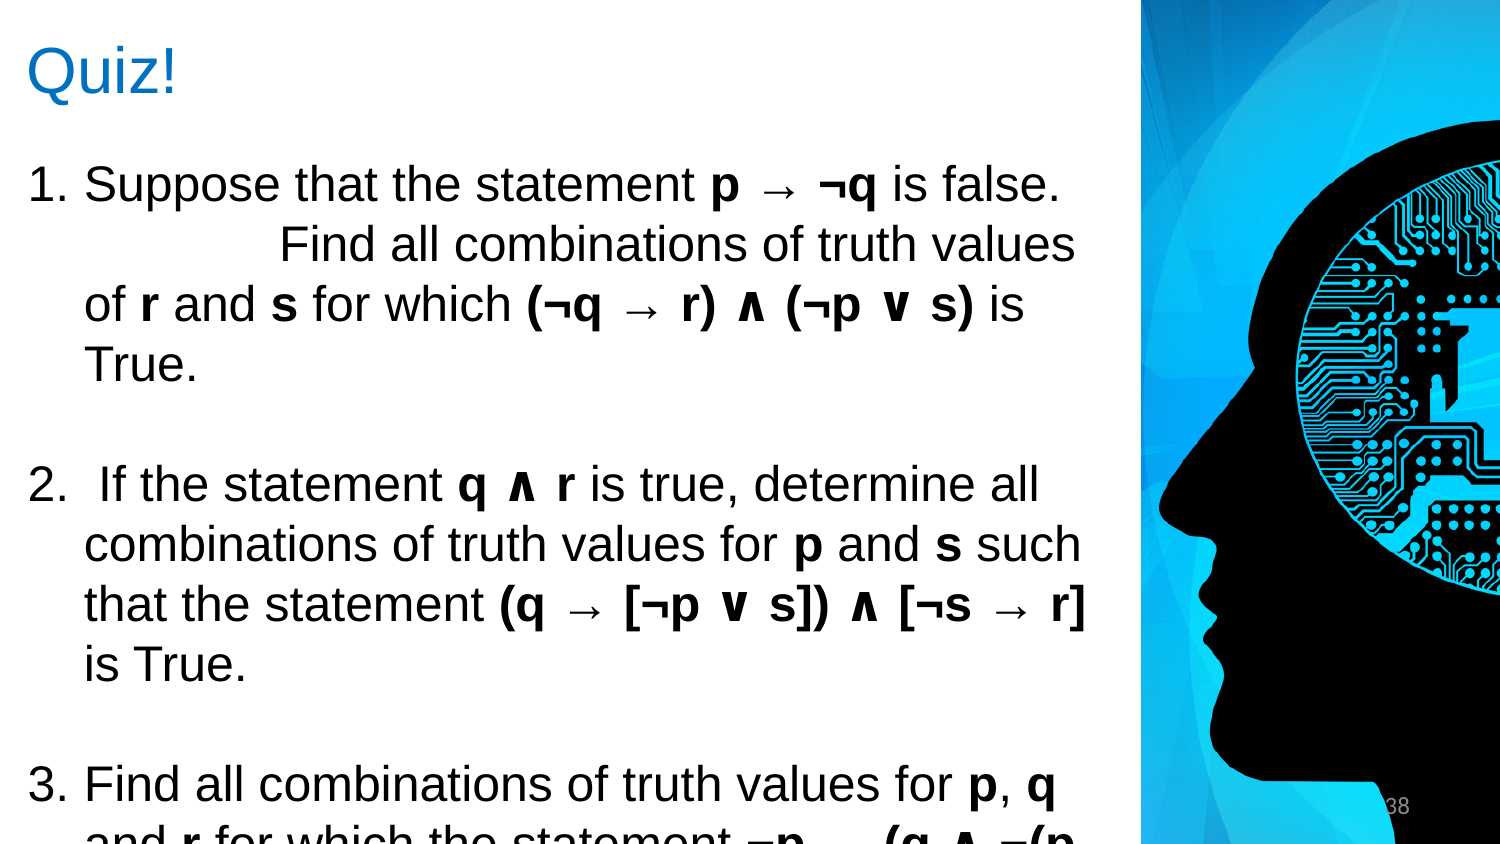

# Quiz!
Suppose that the statement p → ¬q is false.                   Find all combinations of truth values of r and s for which (¬q → r) ∧ (¬p ∨ s) is True.

 If the statement q ∧ r is true, determine all combinations of truth values for p and s such that the statement (q → [¬p ∨ s]) ∧ [¬s → r] is True.

Find all combinations of truth values for p, q and r for which the statement ¬p ↔ (q ∧ ¬(p → r)) is True.
38